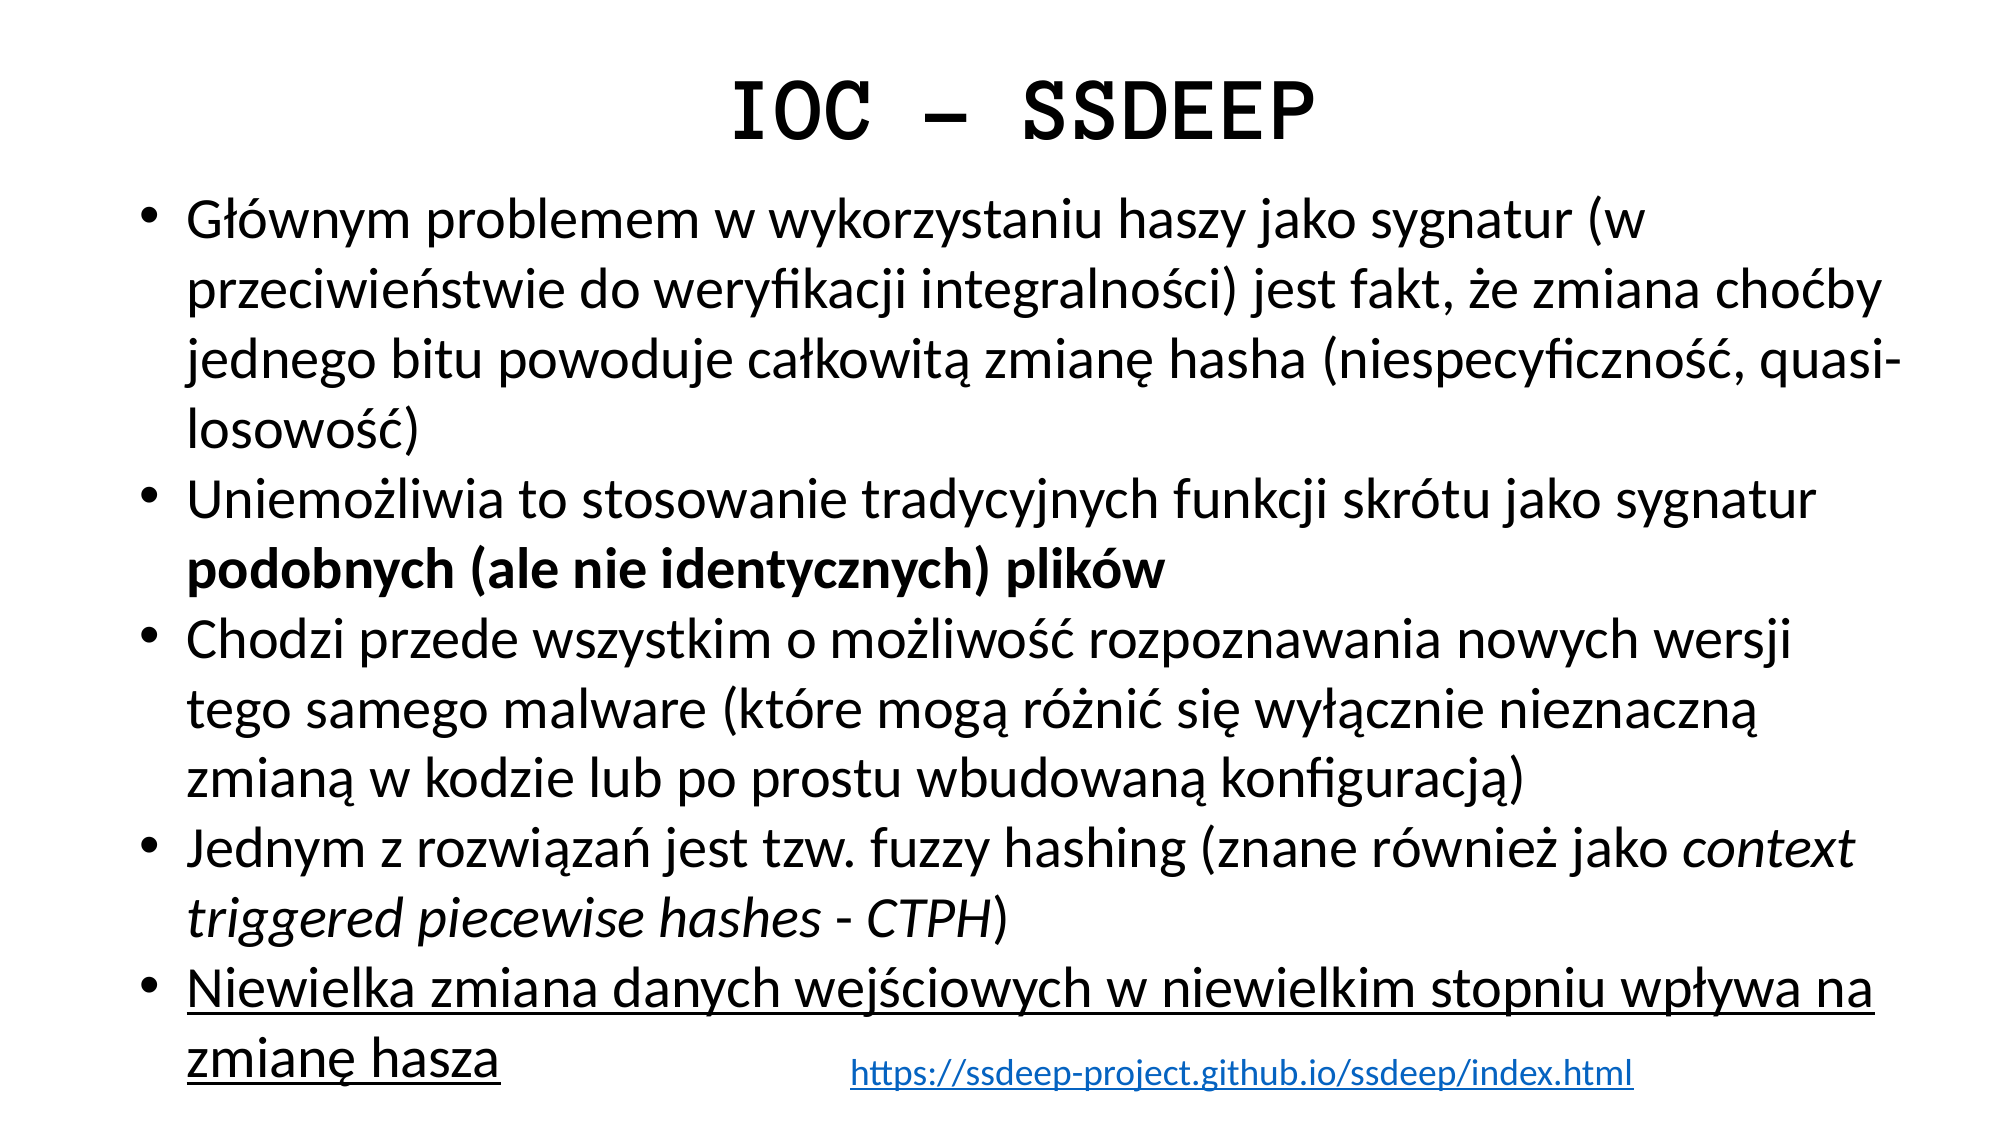

# IOC - SSDEEP
Głównym problemem w wykorzystaniu haszy jako sygnatur (w przeciwieństwie do weryfikacji integralności) jest fakt, że zmiana choćby jednego bitu powoduje całkowitą zmianę hasha (niespecyficzność, quasi-losowość)
Uniemożliwia to stosowanie tradycyjnych funkcji skrótu jako sygnatur podobnych (ale nie identycznych) plików
Chodzi przede wszystkim o możliwość rozpoznawania nowych wersji tego samego malware (które mogą różnić się wyłącznie nieznaczną zmianą w kodzie lub po prostu wbudowaną konfiguracją)
Jednym z rozwiązań jest tzw. fuzzy hashing (znane również jako context triggered piecewise hashes - CTPH)
Niewielka zmiana danych wejściowych w niewielkim stopniu wpływa na zmianę hasza
https://ssdeep-project.github.io/ssdeep/index.html